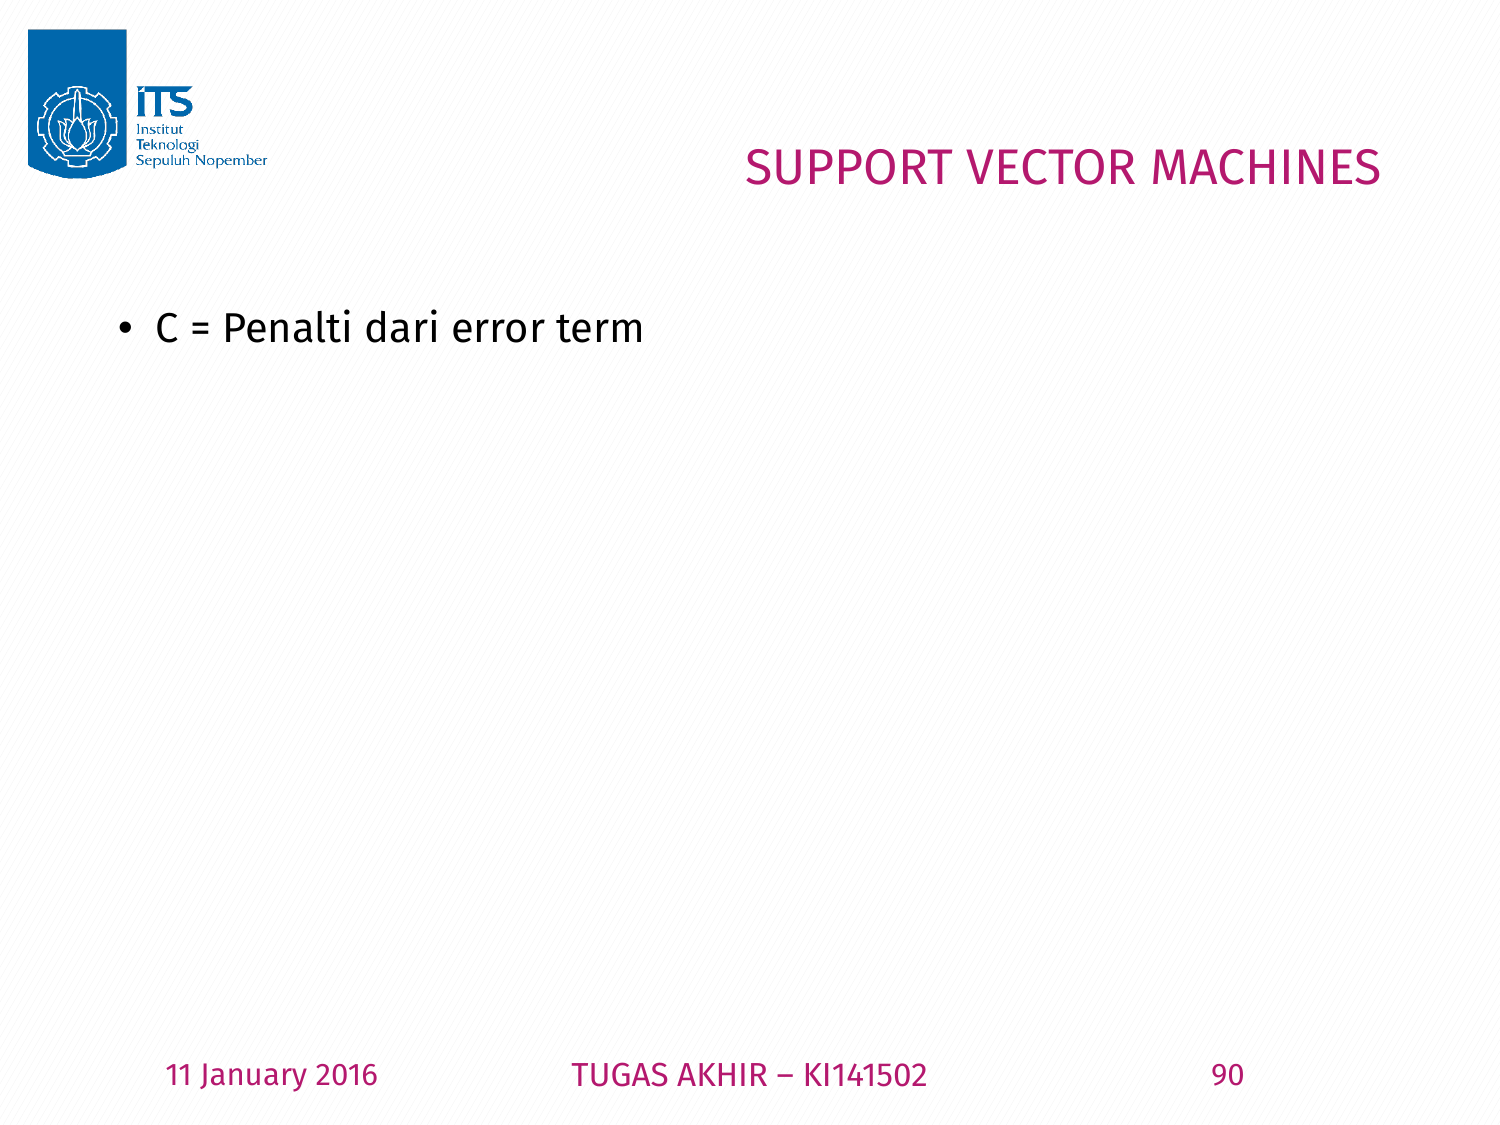

# SUPPORT VECTOR MACHINES
C = Penalti dari error term
11 January 2016
TUGAS AKHIR – KI141502
90